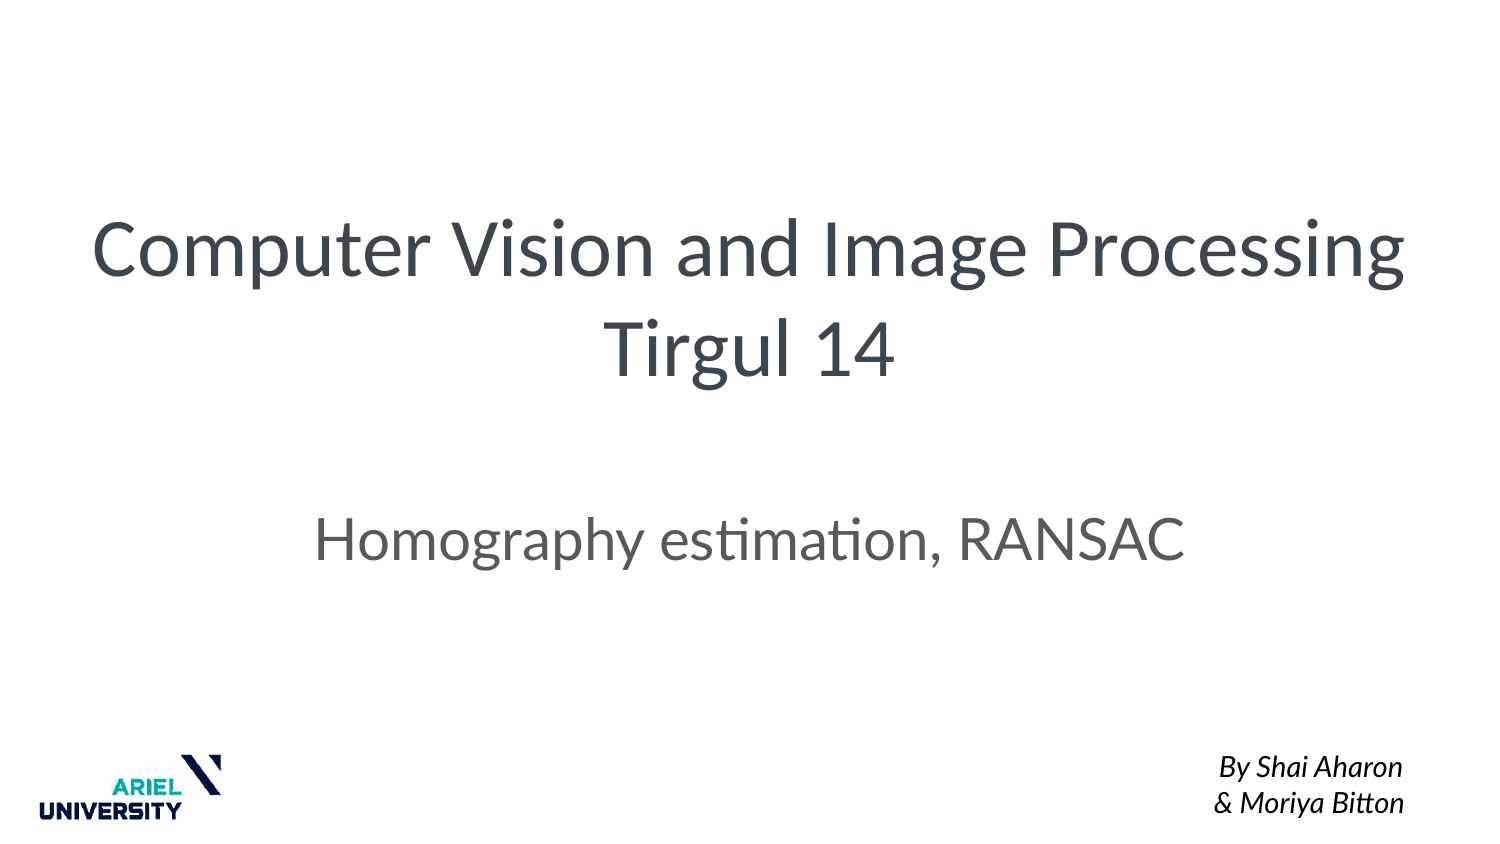

# Computer Vision and Image Processing
Tirgul 14
Homography estimation, RANSAC
& Moriya Bitton